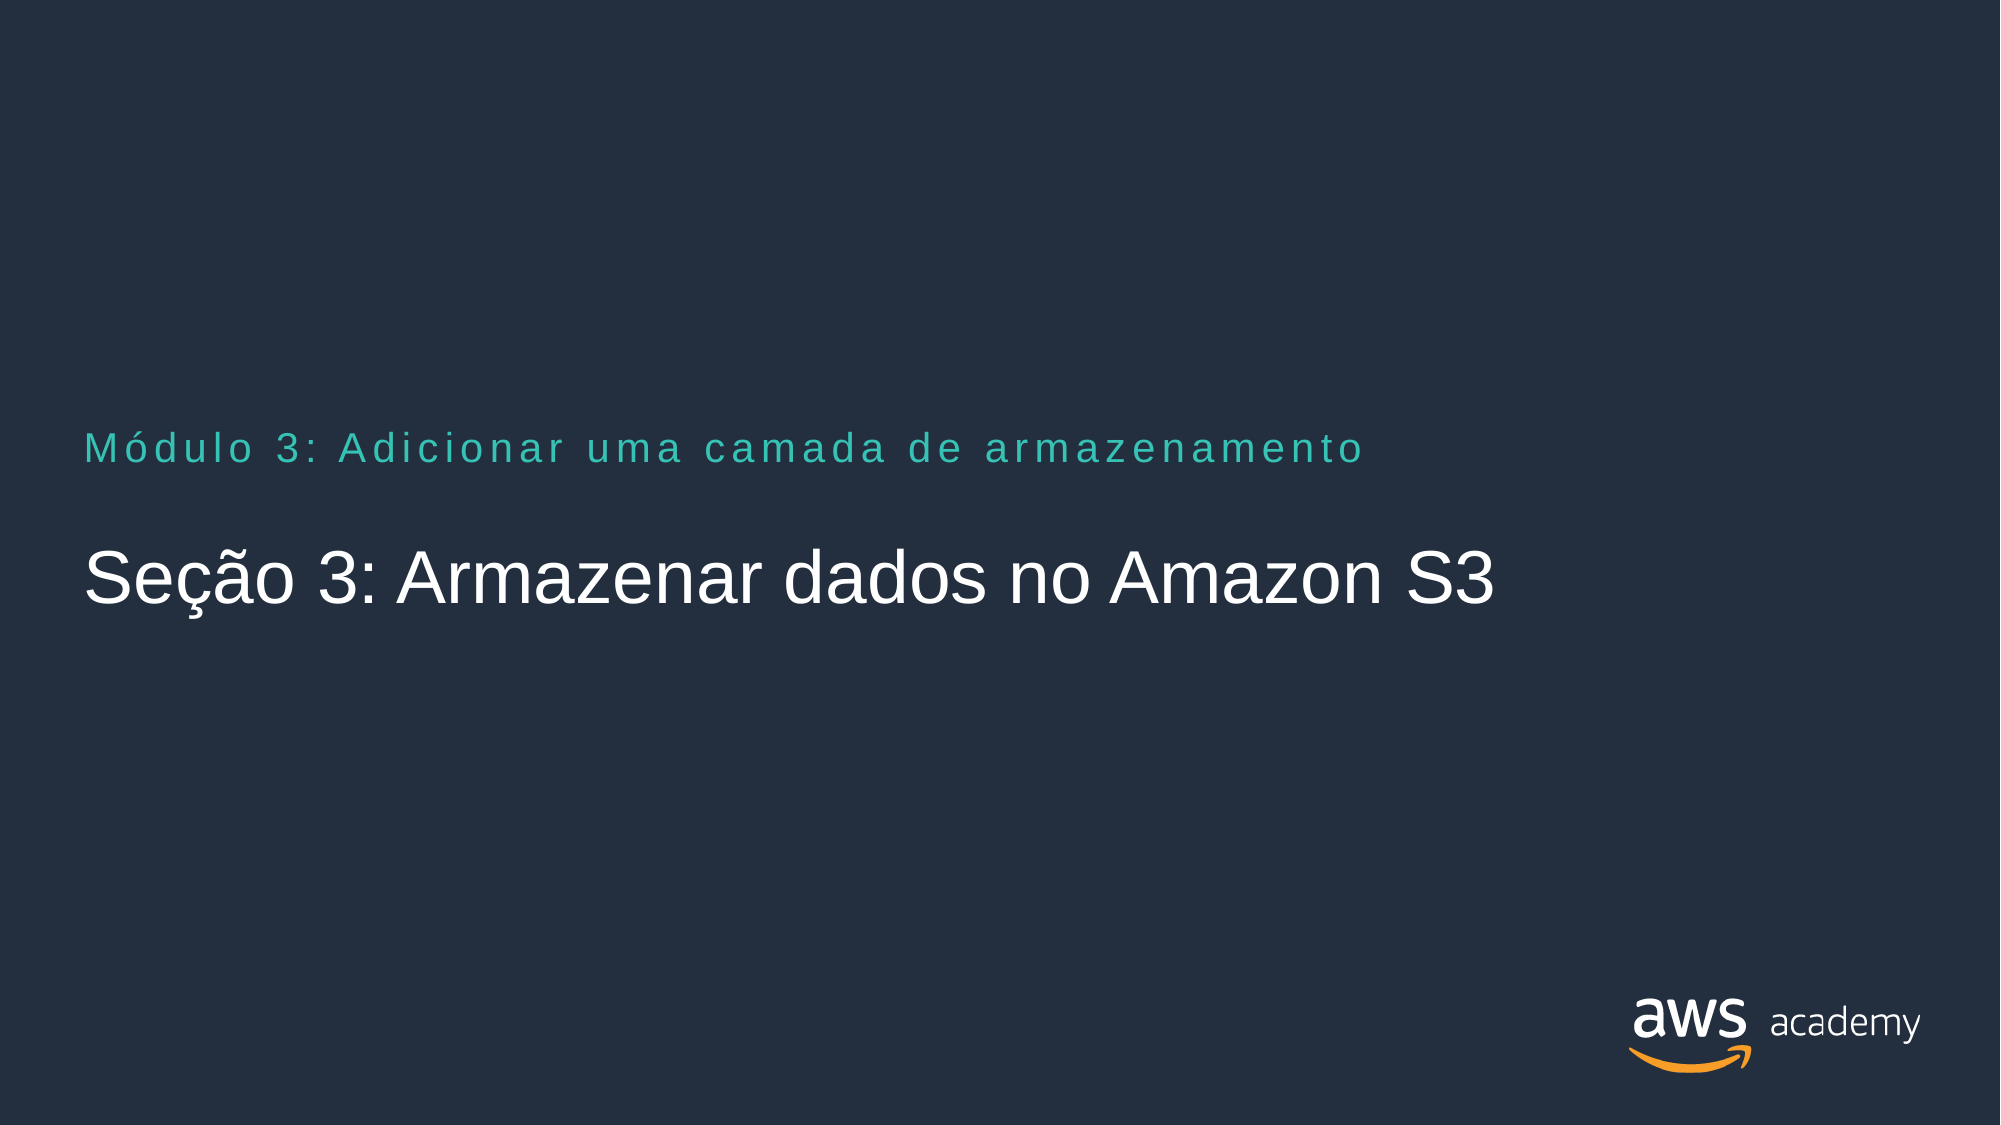

Módulo 3: Adicionar uma camada de armazenamento
# Seção 3: Armazenar dados no Amazon S3